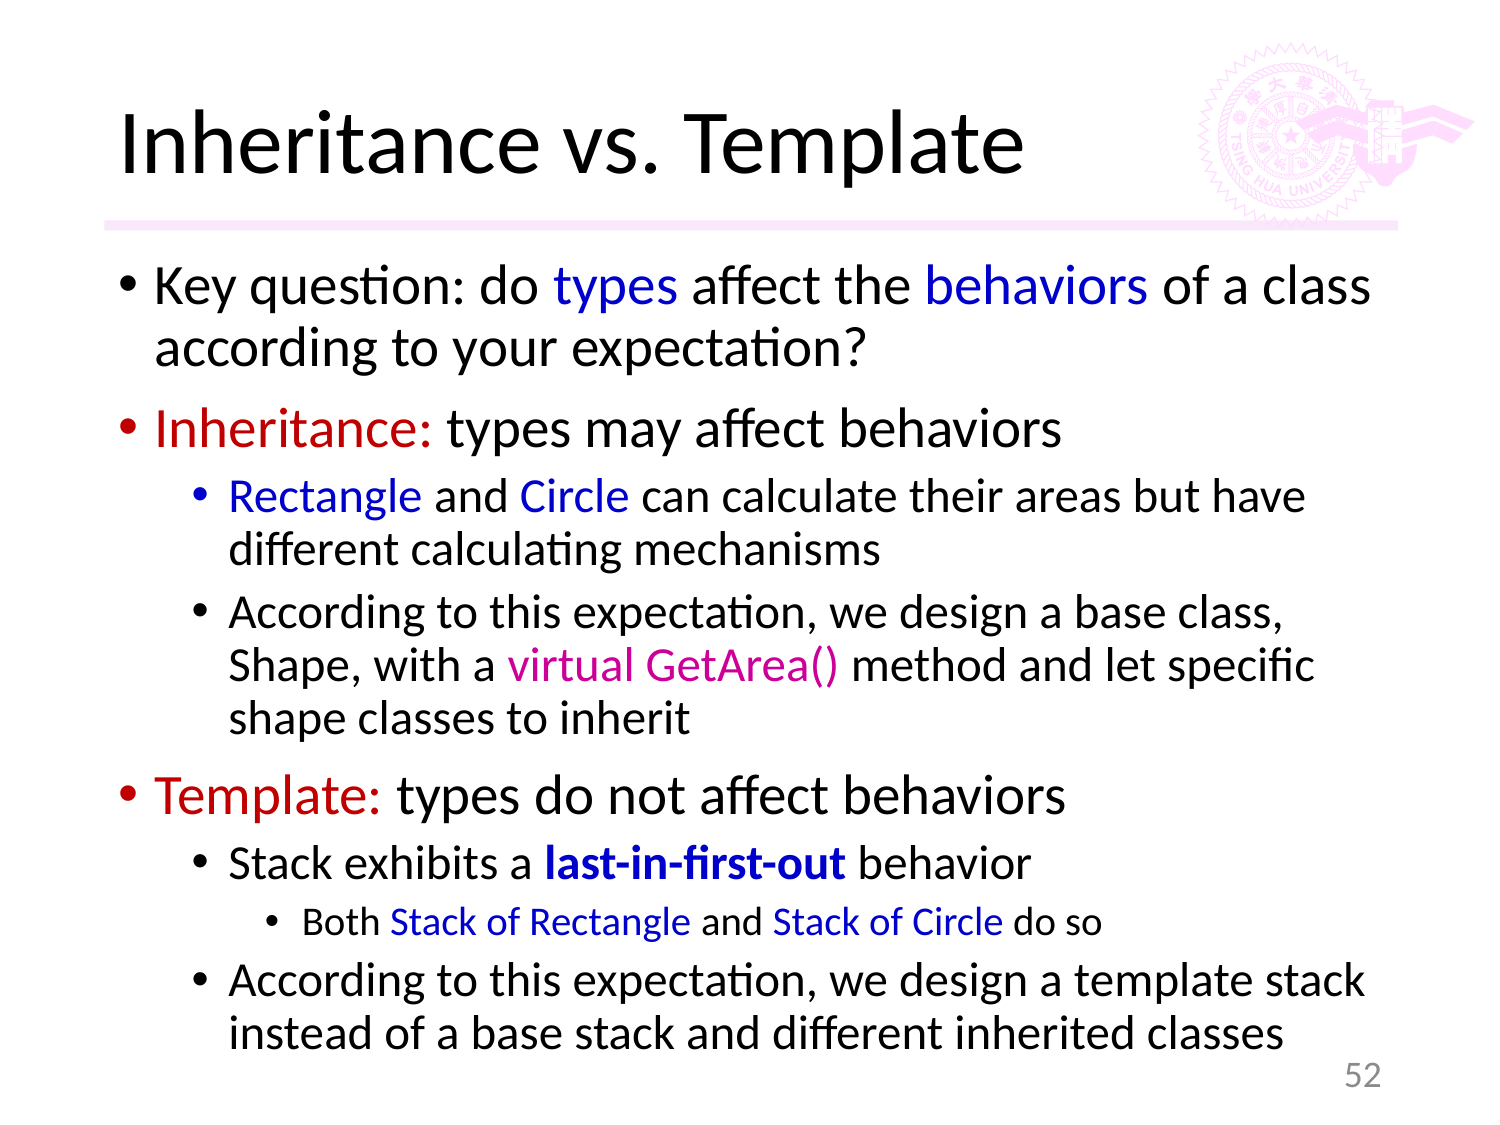

# Inheritance vs. Template
Key question: do types affect the behaviors of a class according to your expectation?
Inheritance: types may affect behaviors
Rectangle and Circle can calculate their areas but have different calculating mechanisms
According to this expectation, we design a base class, Shape, with a virtual GetArea() method and let specific shape classes to inherit
Template: types do not affect behaviors
Stack exhibits a last-in-first-out behavior
Both Stack of Rectangle and Stack of Circle do so
According to this expectation, we design a template stack instead of a base stack and different inherited classes

52